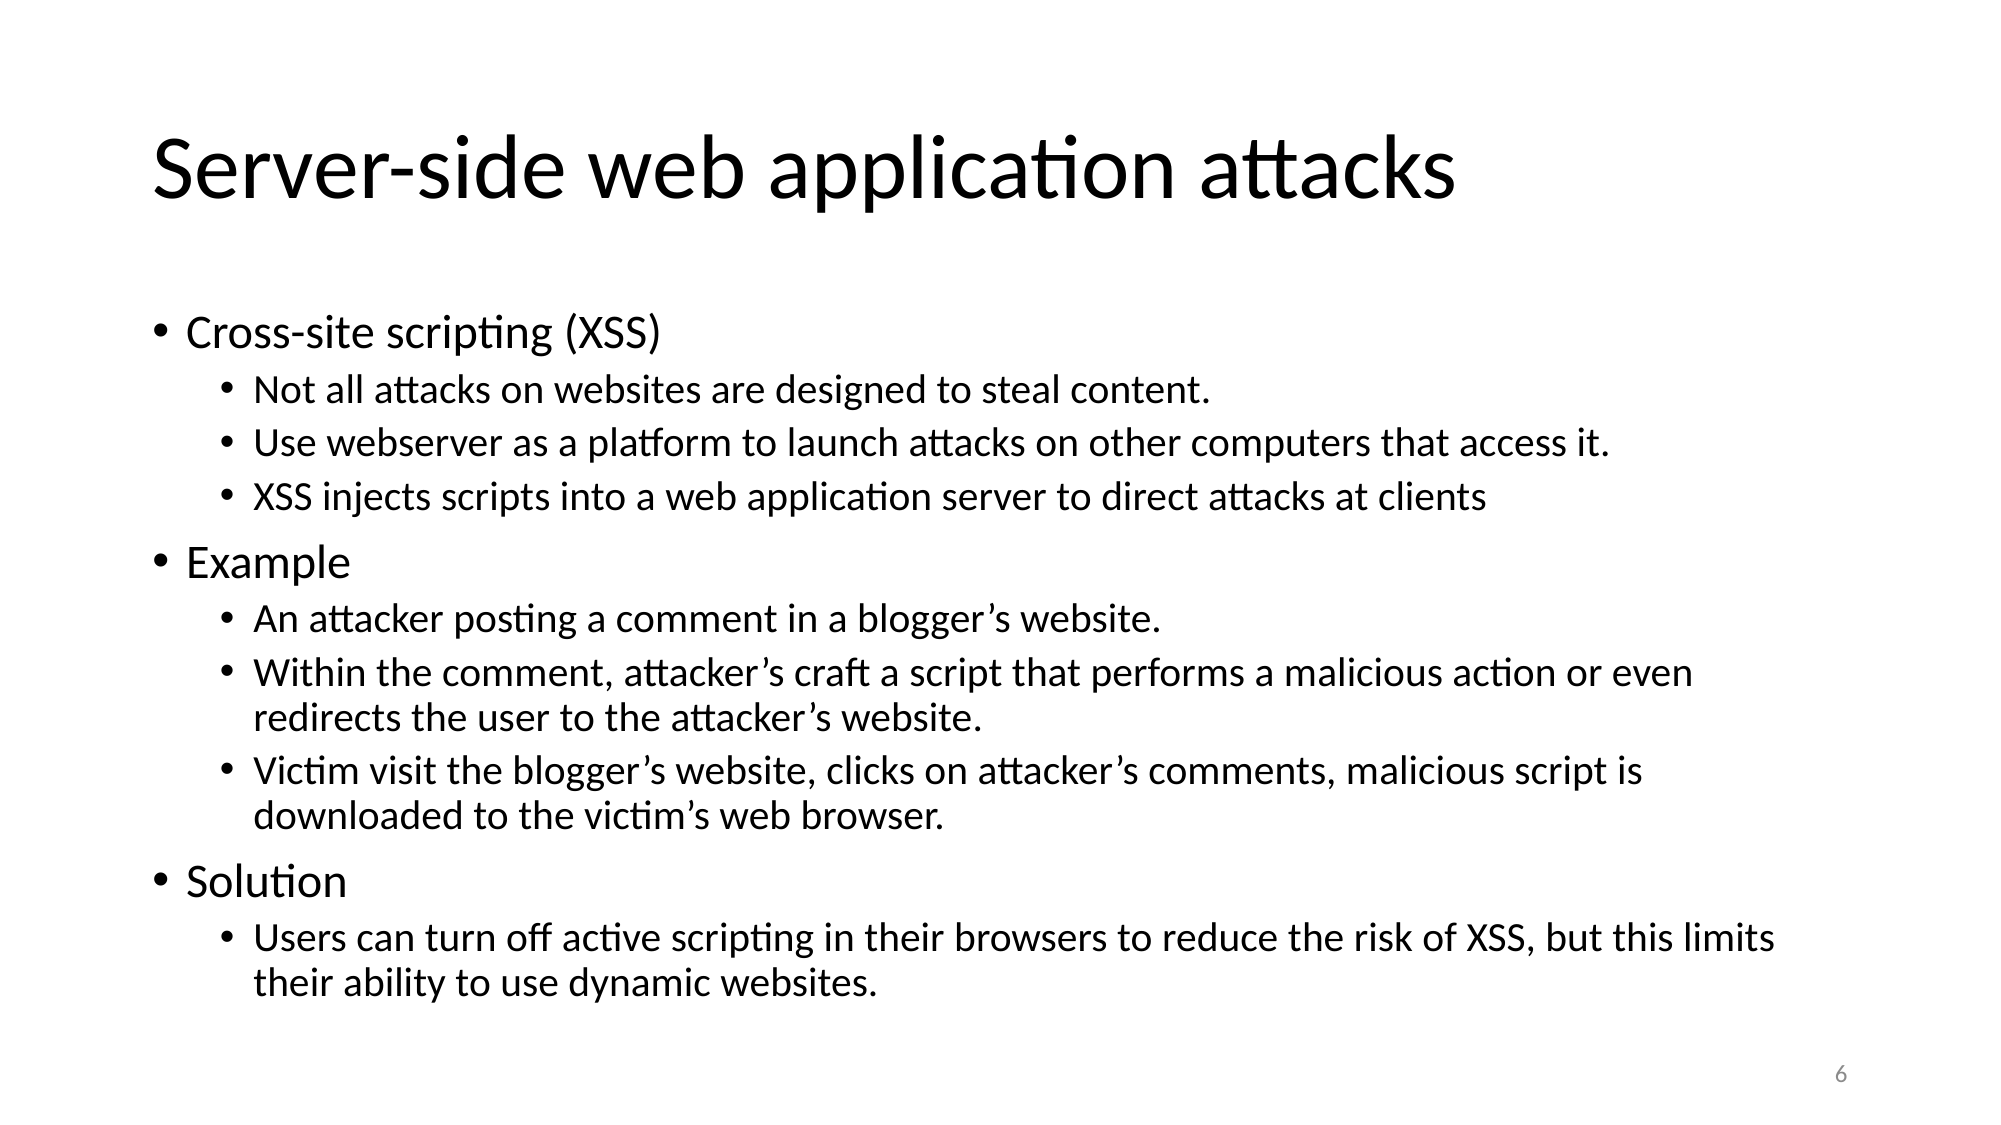

# Server-side web application attacks
Cross-site scripting (XSS)
Not all attacks on websites are designed to steal content.
Use webserver as a platform to launch attacks on other computers that access it.
XSS injects scripts into a web application server to direct attacks at clients
Example
An attacker posting a comment in a blogger’s website.
Within the comment, attacker’s craft a script that performs a malicious action or even redirects the user to the attacker’s website.
Victim visit the blogger’s website, clicks on attacker’s comments, malicious script is downloaded to the victim’s web browser.
Solution
Users can turn off active scripting in their browsers to reduce the risk of XSS, but this limits their ability to use dynamic websites.
6